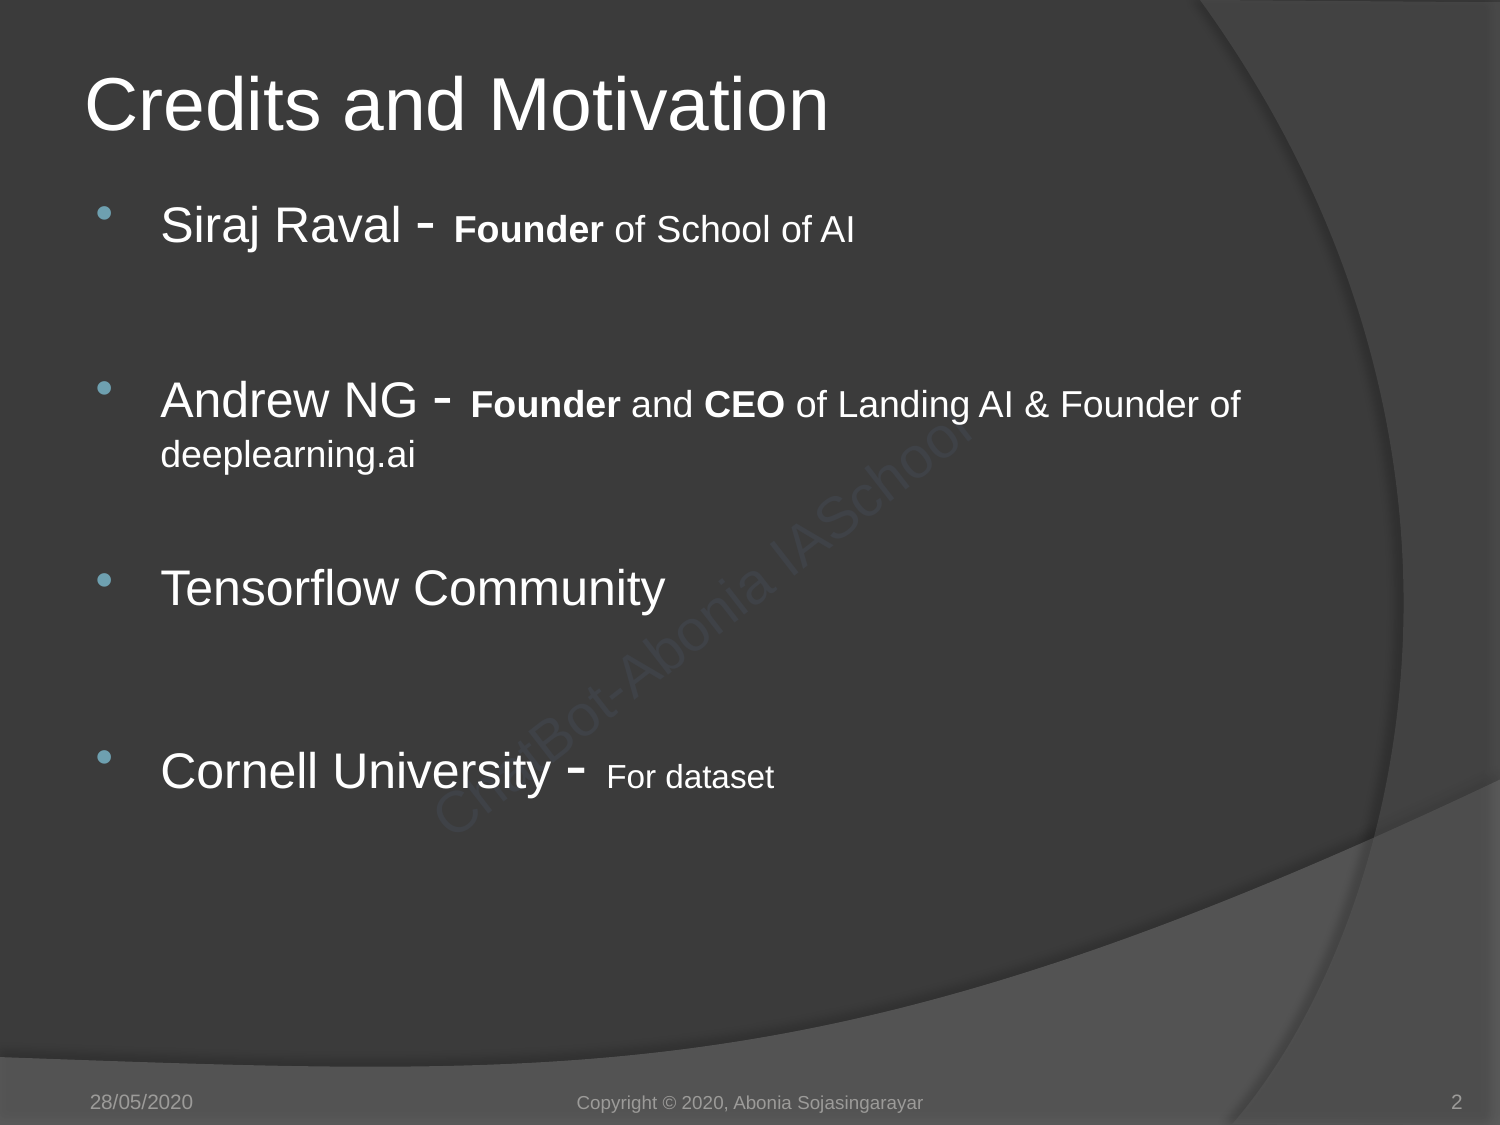

# Credits and Motivation
Siraj Raval - Founder of School of AI

Andrew NG - Founder and CEO of Landing AI & Founder of deeplearning.ai

Tensorflow Community

Cornell University - For dataset

28/05/2020
Copyright © 2020, Abonia Sojasingarayar
2